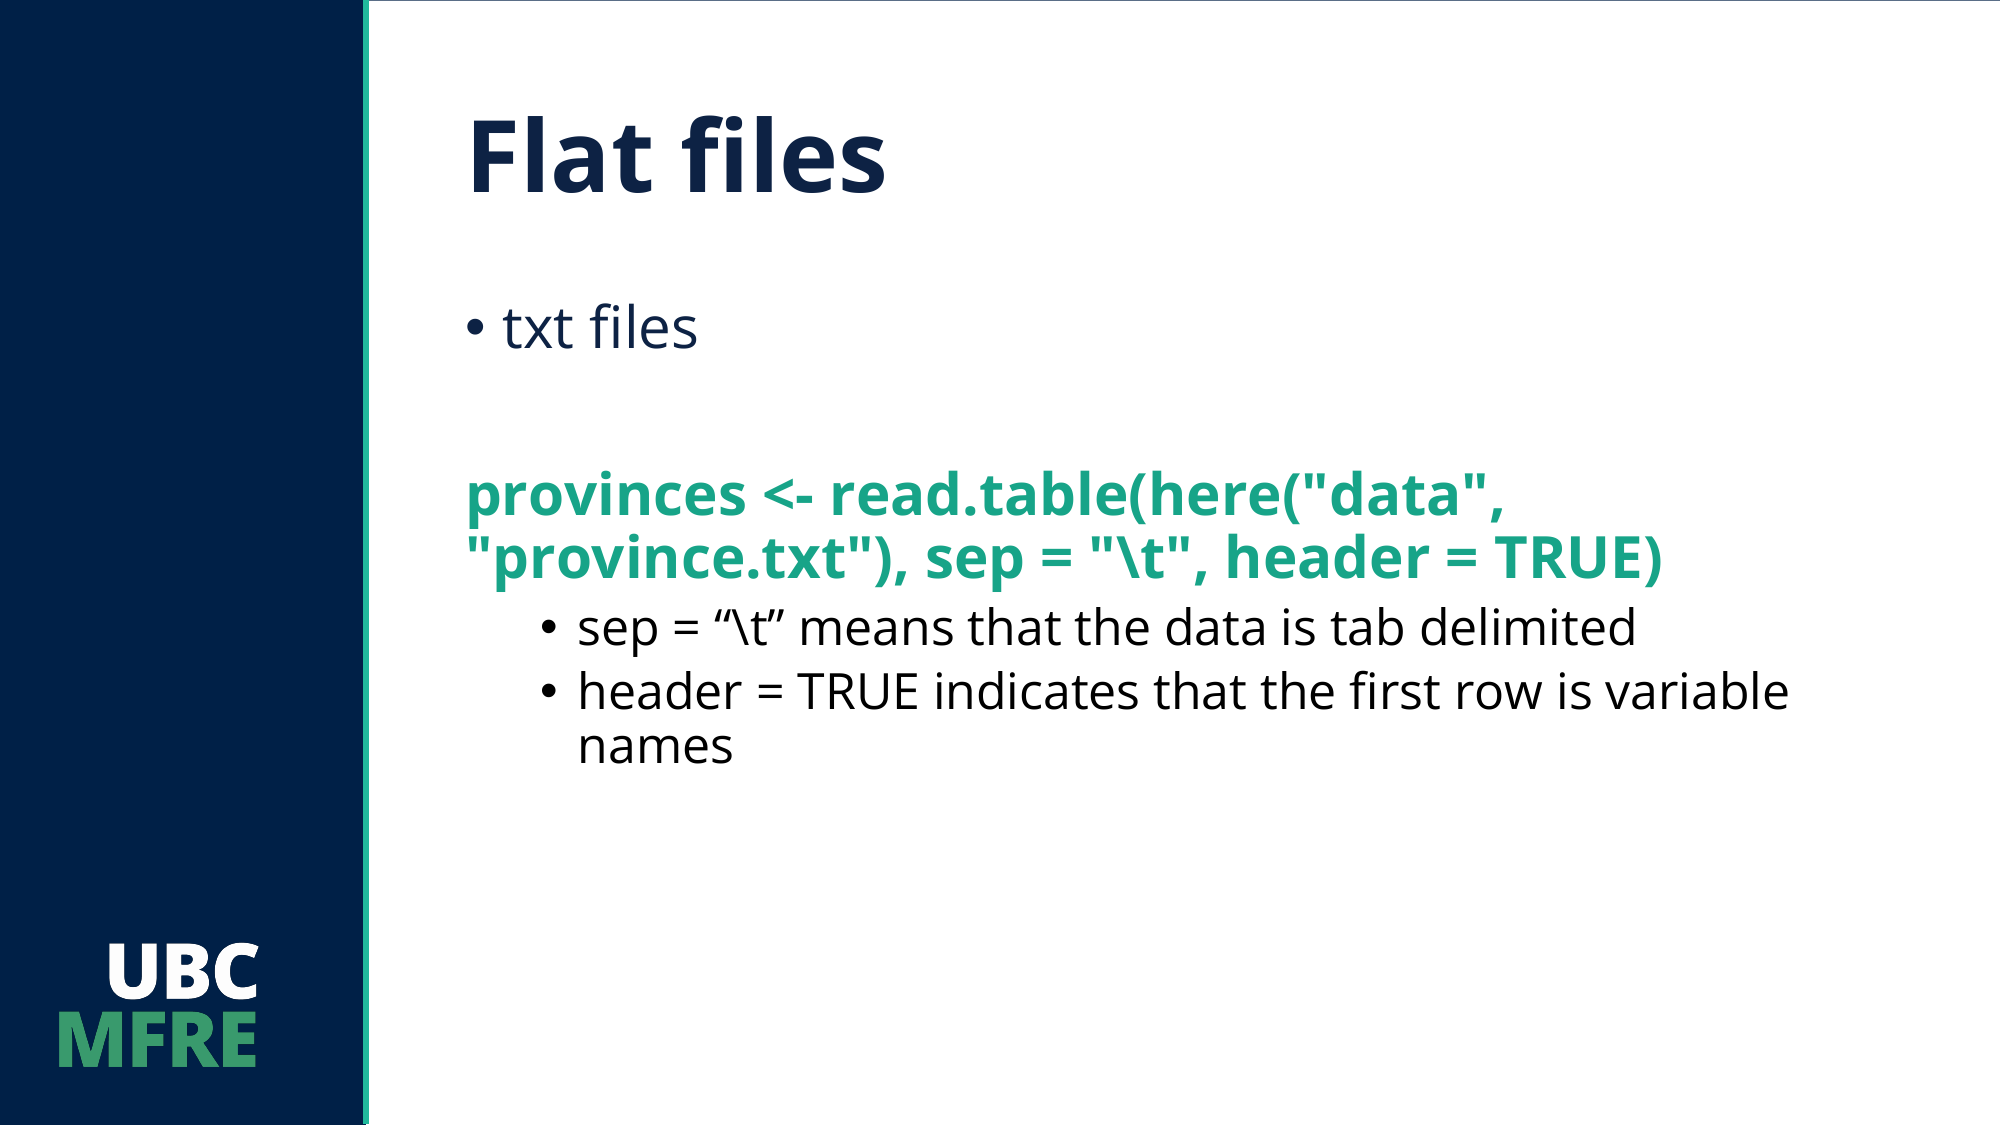

# Flat files
txt files

provinces <- read.table(here("data", "province.txt"), sep = "\t", header = TRUE)
sep = “\t” means that the data is tab delimited
header = TRUE indicates that the first row is variable names